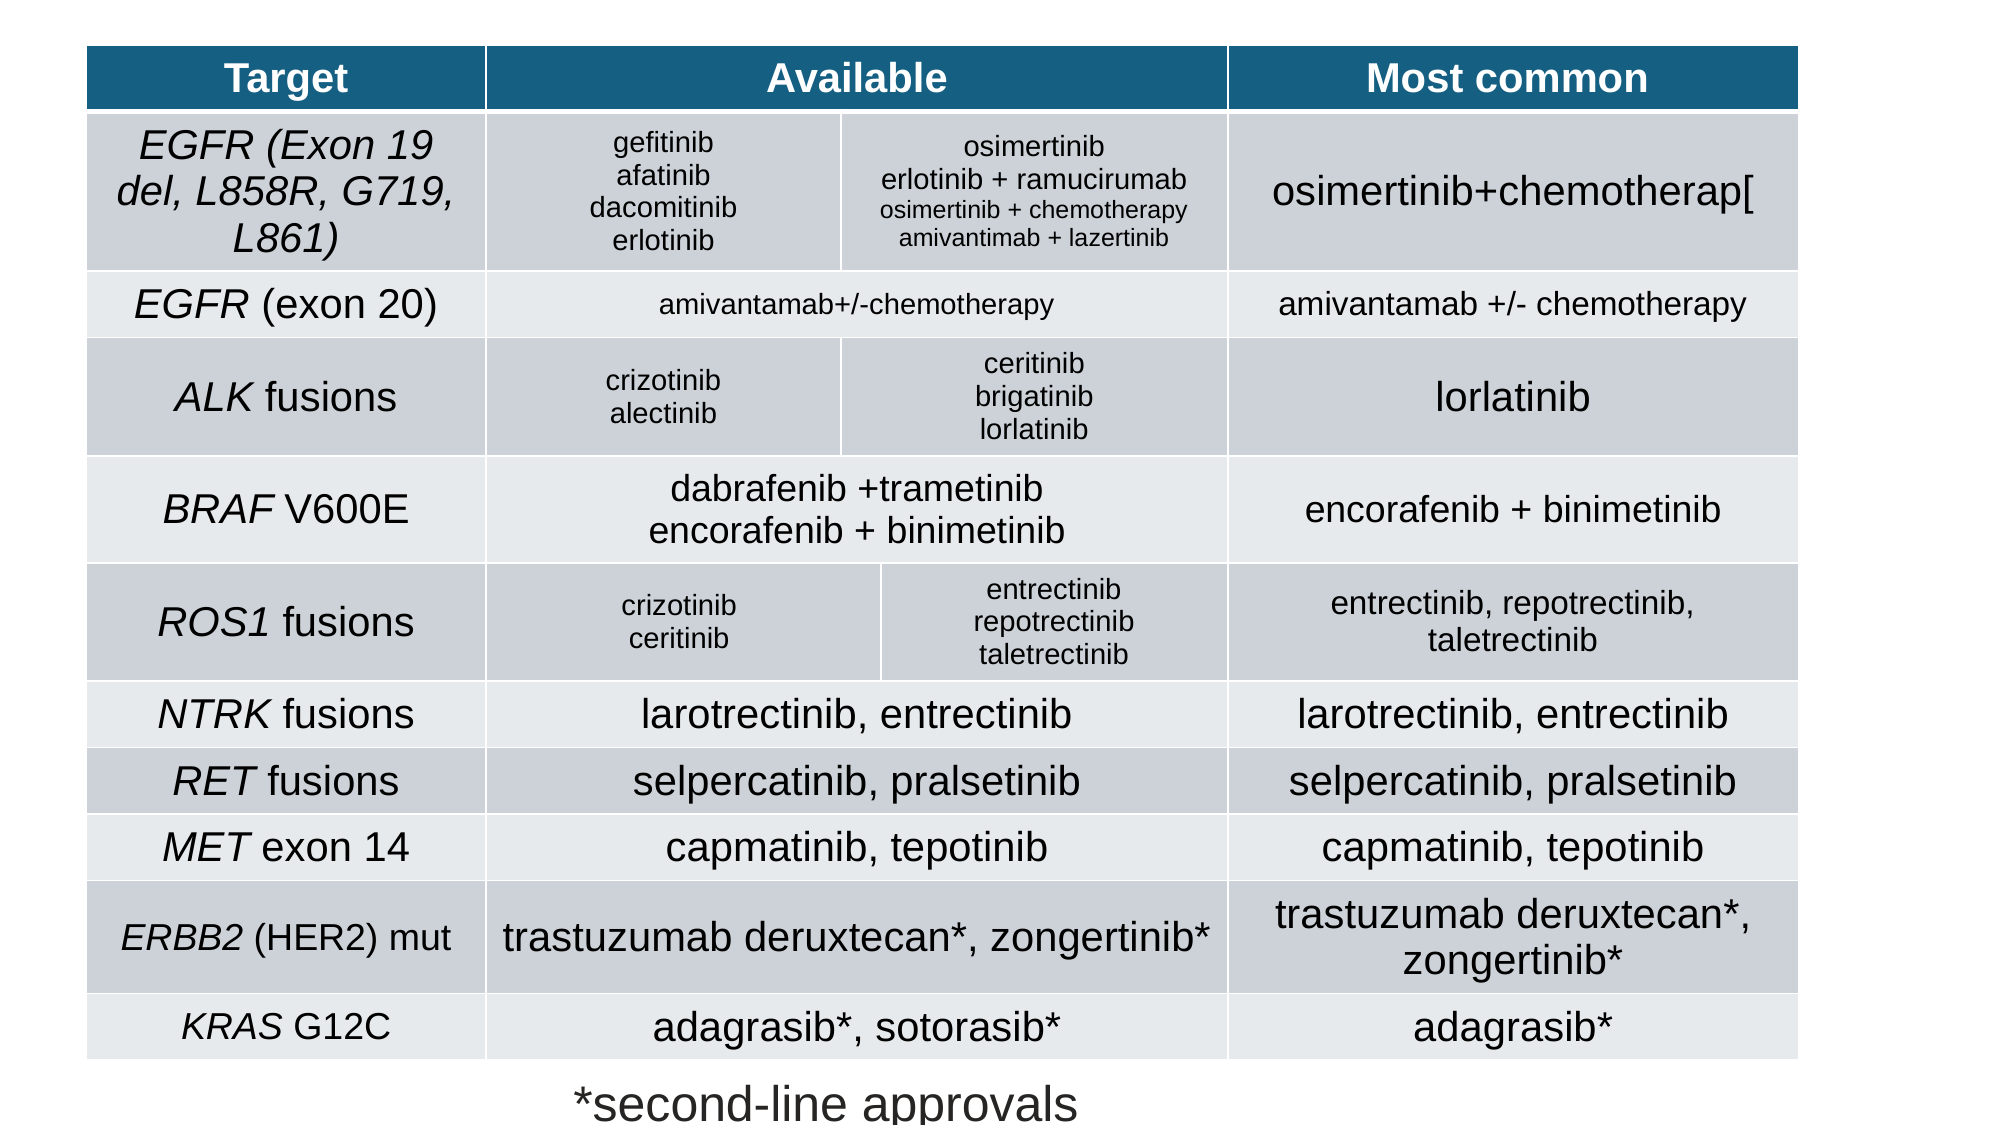

| Target | Available |  |  | Most common |
| --- | --- | --- | --- | --- |
| EGFR (Exon 19 del, L858R, G719, L861) | gefitinib afatinib dacomitinib erlotinib | osimertinib erlotinib + ramucirumab osimertinib + chemotherapy amivantimab + lazertinib | Erlotinib Osimertinib Erlotinib + Ramucirumab | osimertinib+chemotherap[ |
| EGFR (exon 20) | amivantamab+/-chemotherapy |  |  | amivantamab +/- chemotherapy |
| ALK fusions | crizotinib alectinib | ceritinib brigatinib lorlatinib | Ceritinib Brigatinib lorlatinib | lorlatinib |
| BRAF V600E | dabrafenib +trametinib encorafenib + binimetinib |  |  | encorafenib + binimetinib |
| ROS1 fusions | crizotinib ceritinib |  | entrectinib repotrectinib taletrectinib | entrectinib, repotrectinib, taletrectinib |
| NTRK fusions | larotrectinib, entrectinib |  |  | larotrectinib, entrectinib |
| RET fusions | selpercatinib, pralsetinib |  |  | selpercatinib, pralsetinib |
| MET exon 14 | capmatinib, tepotinib |  |  | capmatinib, tepotinib |
| ERBB2 (HER2) mut | trastuzumab deruxtecan\*, zongertinib\* |  |  | trastuzumab deruxtecan\*, zongertinib\* |
| KRAS G12C | adagrasib\*, sotorasib\* |  |  | adagrasib\* |
*second-line approvals